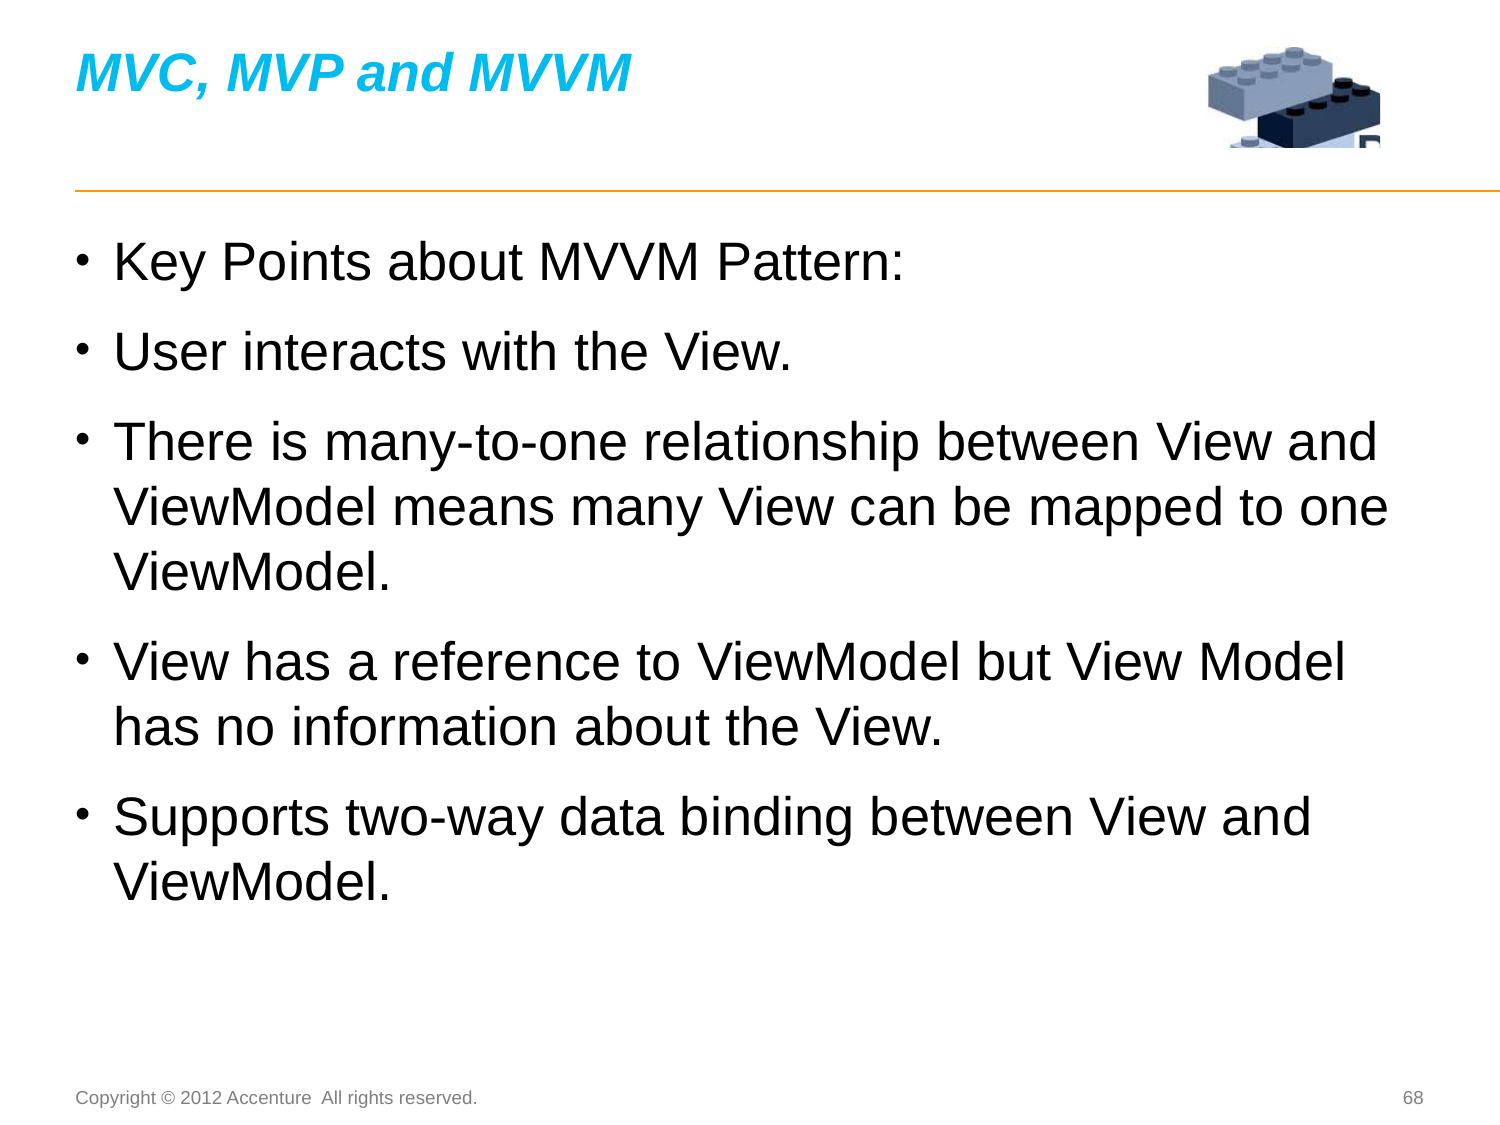

# MVC, MVP and MVVM
Key Points about MVVM Pattern:
User interacts with the View.
There is many-to-one relationship between View and ViewModel means many View can be mapped to one ViewModel.
View has a reference to ViewModel but View Model has no information about the View.
Supports two-way data binding between View and ViewModel.